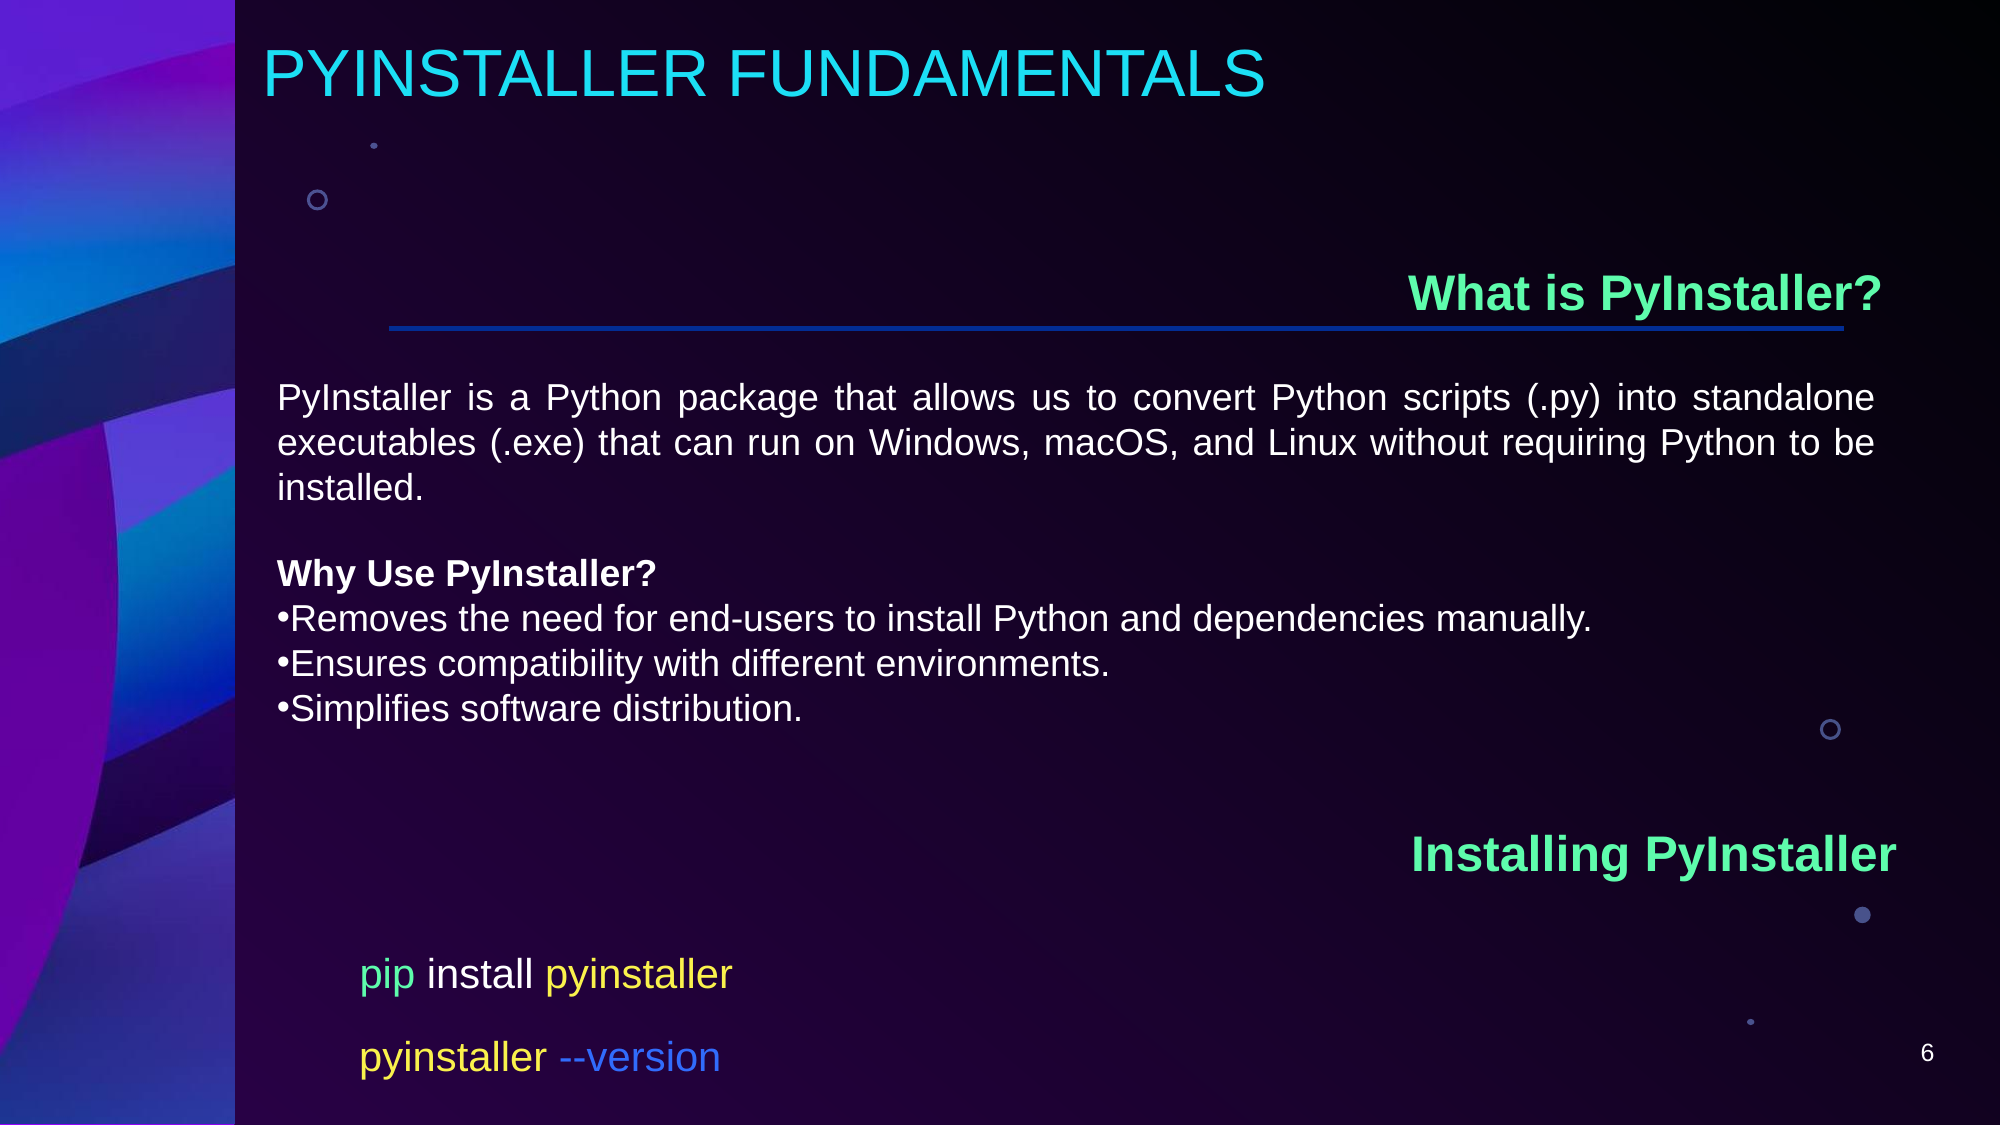

# Pyinstaller fundamentals
What is PyInstaller?
PyInstaller is a Python package that allows us to convert Python scripts (.py) into standalone executables (.exe) that can run on Windows, macOS, and Linux without requiring Python to be installed.
Why Use PyInstaller?
Removes the need for end-users to install Python and dependencies manually.
Ensures compatibility with different environments.
Simplifies software distribution.
Installing PyInstaller
pip install pyinstaller
6
pyinstaller --version